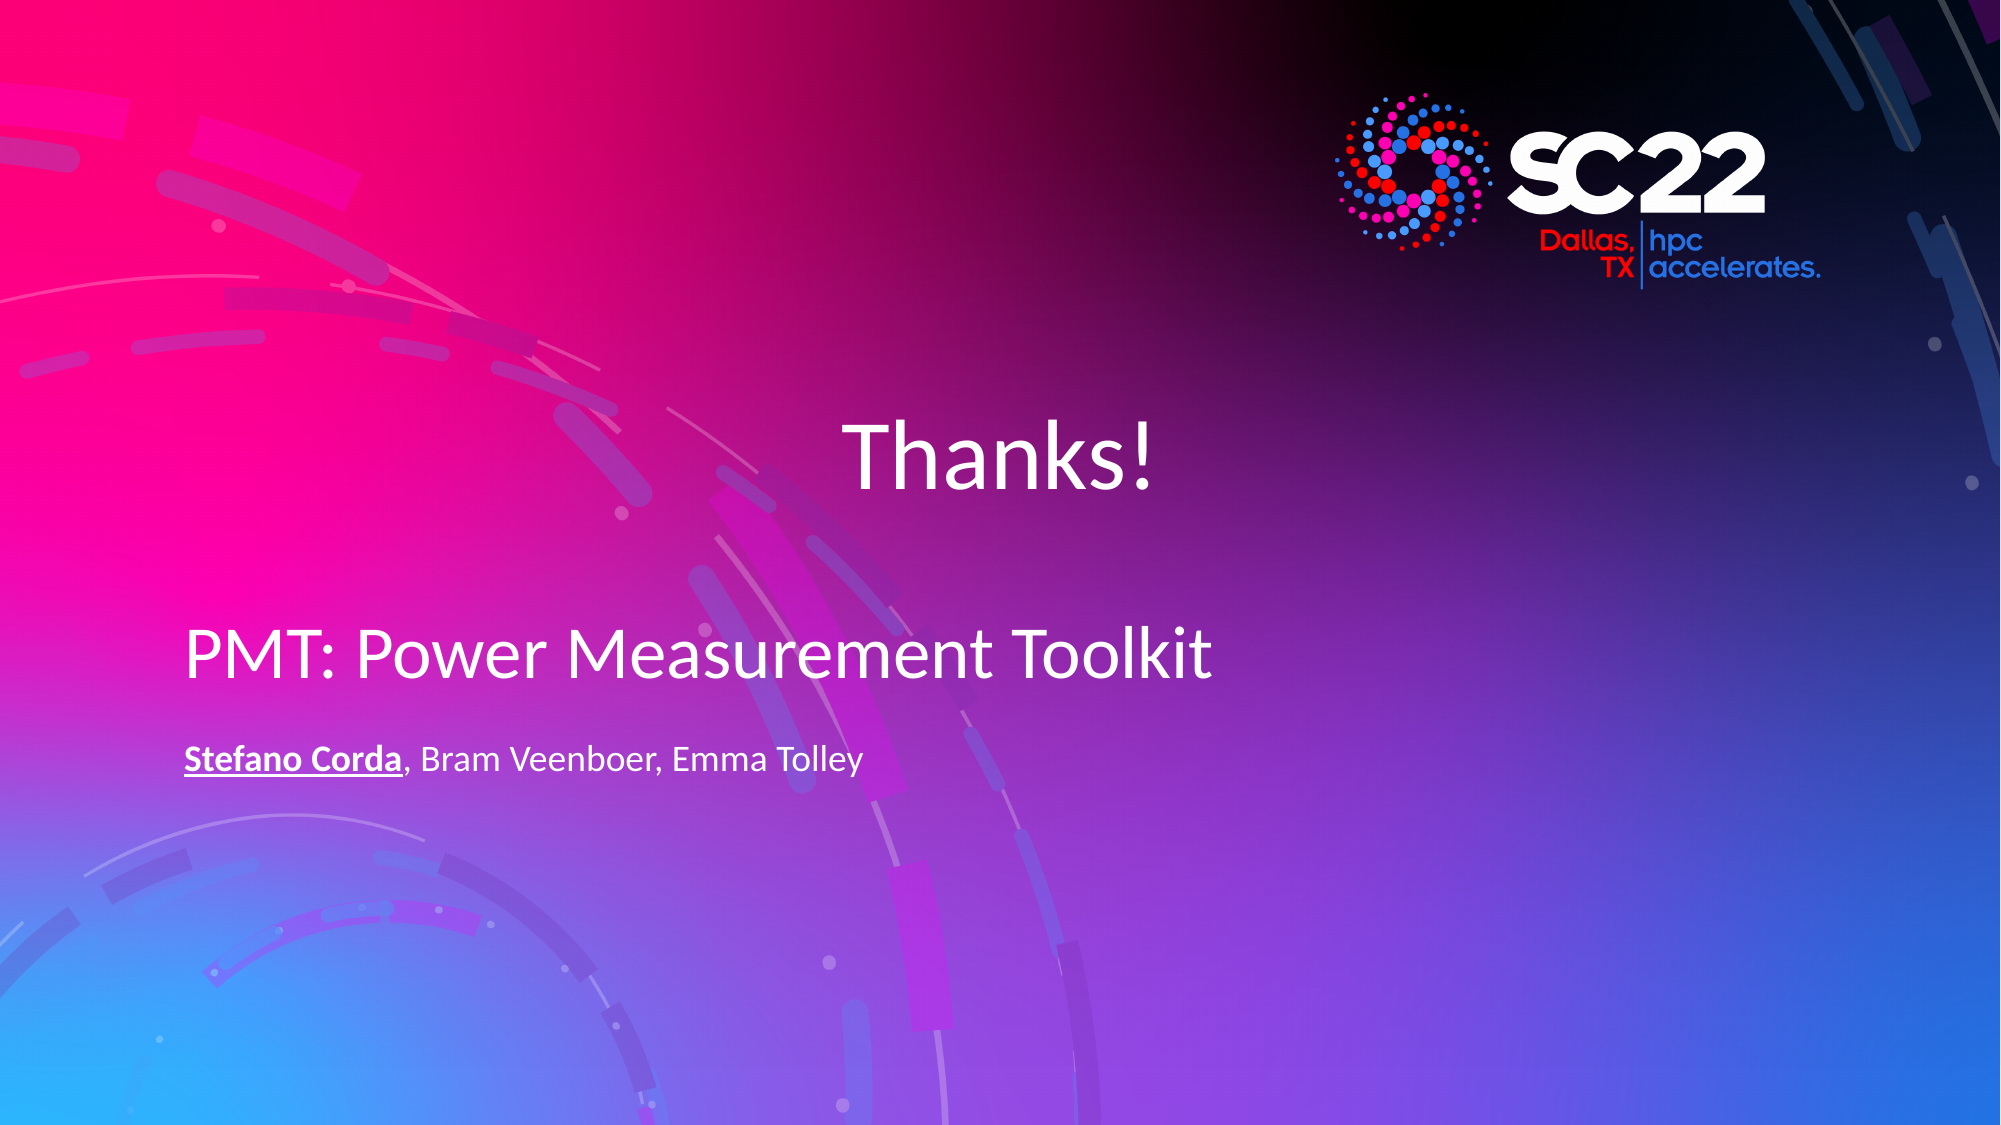

# PMT: Power Measurement Toolkit
Thanks!
Stefano Corda, Bram Veenboer, Emma Tolley